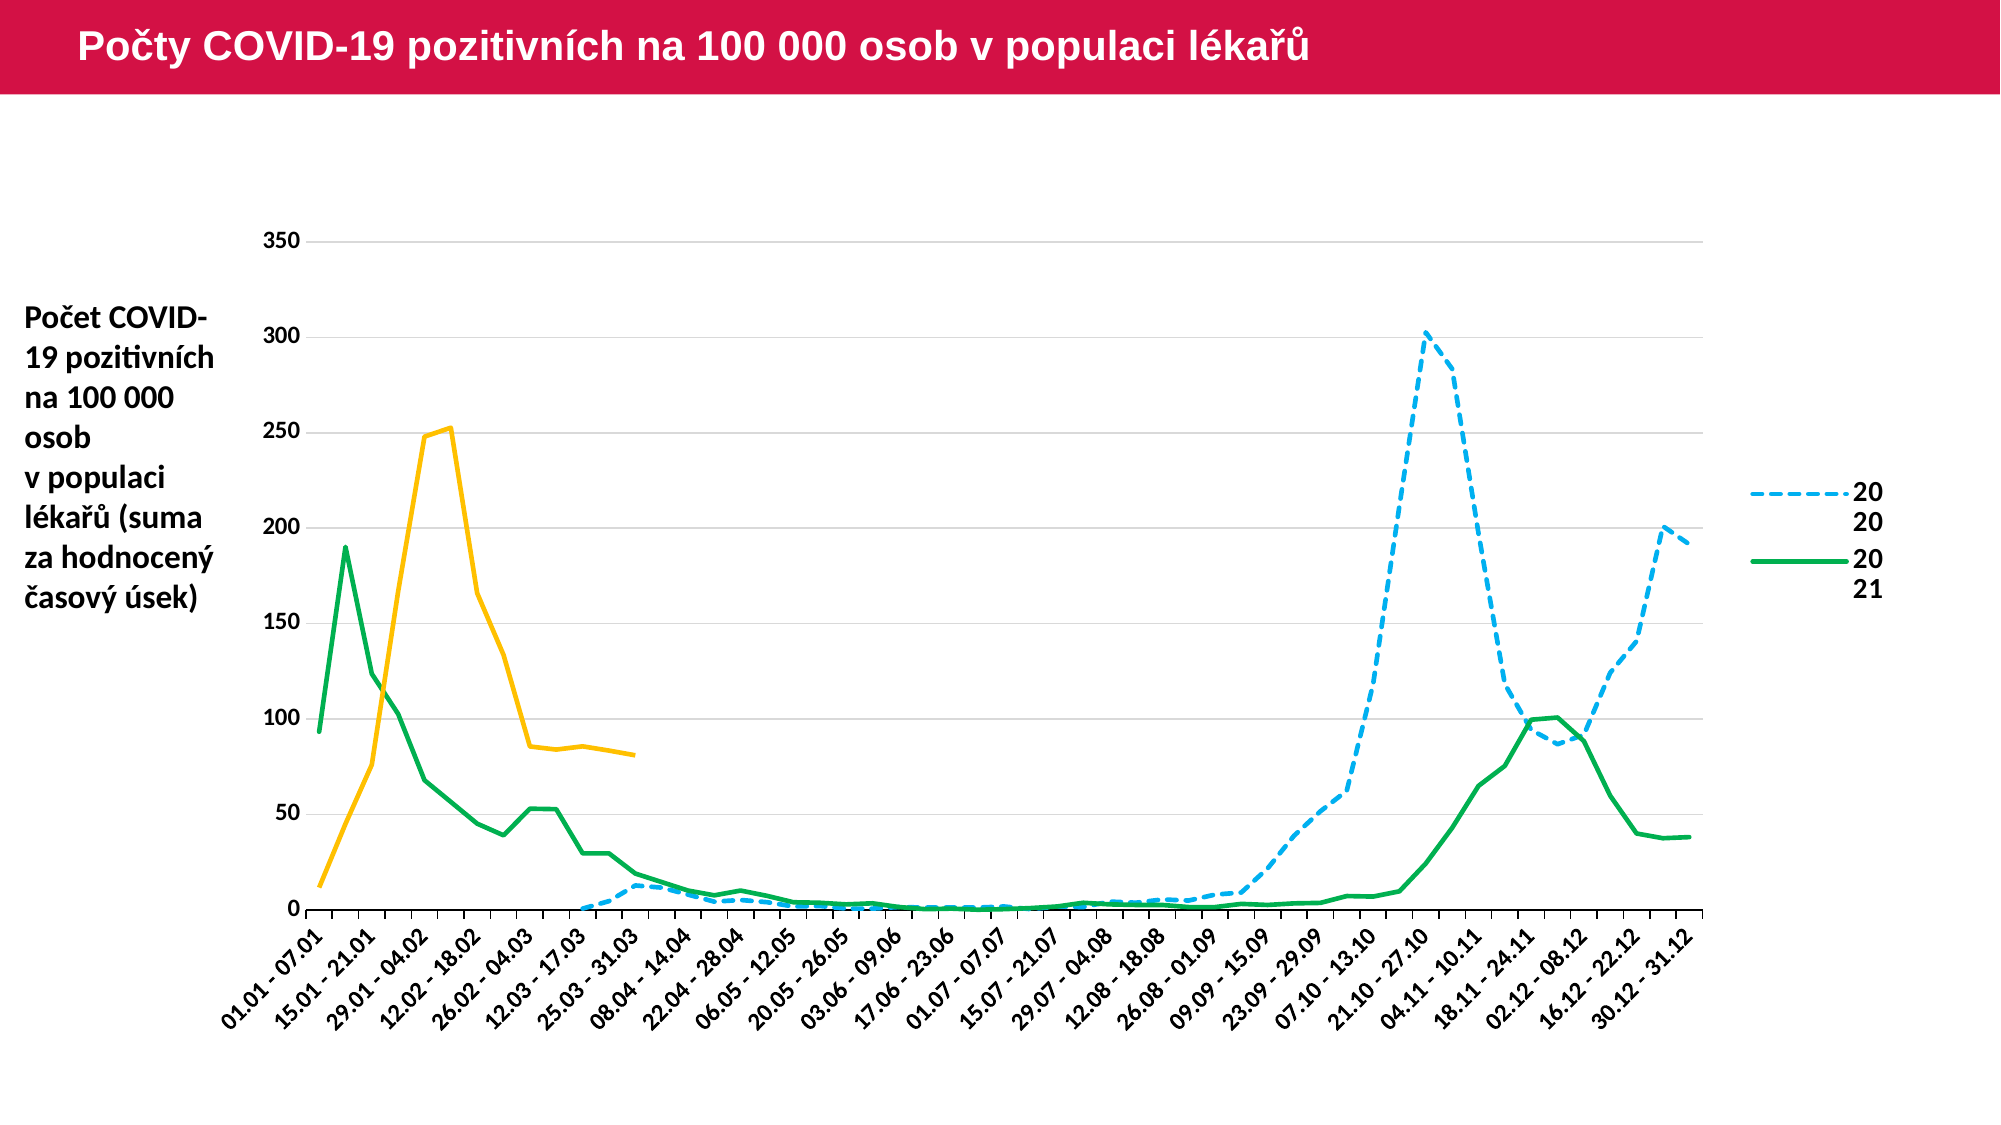

# Počty COVID-19 pozitivních na 100 000 osob v populaci lékařů

### Chart

| Category | 2020 | 2021 | 2022 |
|---|---|---|---|
| 01.01 - 07.01 | None | 93.2763311 | 11.58167 |
| 08.01 - 14.01 | None | 190.2207115 | 44.9821451 |
| 15.01 - 21.01 | None | 123.6413345 | 75.9903616 |
| 22.01 - 28.01 | None | 102.5789287 | 166.8474411 |
| 29.01 - 04.02 | None | 67.8669474 | 247.9705205 |
| 05.02 - 11.02 | None | 56.4905719 | 252.6765407 |
| 12.02 - 18.02 | None | 45.0995949 | 165.9520737 |
| 19.02 - 25.02 | None | 38.9904807 | 133.5524964 |
| 26.02 - 04.03 | None | 52.9368825 | 85.5626857 |
| 05.03 - 11.03 | None | 52.6795494 | 83.9399523 |
| 12.03 - 17.03 | 0.5647197 | 29.5499212 | 85.625483 |
| 18.03 - 24.03 | 4.5177576 | 29.5523927 | 83.4102561 |
| 25.03 - 31.03 | 12.7061932 | 18.9597245 | 80.9167225 |
| 01.04 - 07.04 | 11.577048 | 14.4995427 | None |
| 08.04 - 14.04 | 7.9086885 | 10.0363259 | None |
| 15.04 - 21.04 | 4.2383537 | 7.5253982 | None |
| 22.04 - 28.04 | 5.0879077 | 10.0314038 | None |
| 29.04 - 05.05 | 3.9587274 | 7.2431065 | None |
| 06.05 - 12.05 | 1.6971109 | 3.9000256 | None |
| 13.05 - 19.05 | 1.9802372 | 3.6221889 | None |
| 20.05 - 26.05 | 0.5658701 | 2.7868738 | None |
| 27.05 - 02.06 | 0.5659501 | 3.344929 | None |
| 03.06 - 09.06 | 1.4150676 | 1.3940079 | None |
| 10.06 - 16.06 | 1.132179 | 0.2788676 | None |
| 17.06 - 23.06 | 1.1322944 | 0.5578676 | None |
| 24.06 - 30.06 | 1.132413 | 0.0 | None |
| 01.07 - 07.07 | 1.6987879 | 0.2790599 | None |
| 08.07 - 14.07 | 0.2831361 | 0.8369718 | None |
| 15.07 - 21.07 | 1.6987879 | 1.6732854 | None |
| 22.07 - 28.07 | 1.4156325 | 3.6240065 | None |
| 29.07 - 04.08 | 4.2468134 | 2.7865864 | None |
| 05.08 - 11.08 | 3.6797069 | 2.5067962 | None |
| 12.08 - 18.08 | 5.3752185 | 2.5054563 | None |
| 19.08 - 25.08 | 4.8069038 | 1.3911766 | None |
| 26.08 - 01.09 | 7.9130916 | 1.3904454 | None |
| 02.09 - 08.09 | 9.0365868 | 3.0566933 | None |
| 09.09 - 15.09 | 21.6953966 | 2.4958956 | None |
| 16.09 - 22.09 | 38.7860527 | 3.3204573 | None |
| 23.09 - 29.09 | 51.5861334 | 3.589197 | None |
| 30.09 - 06.10 | 62.3647133 | 7.1624752 | None |
| 07.10 - 13.10 | 118.0990244 | 6.879642 | None |
| 14.10 - 20.10 | 211.7213869 | 9.6297763 | None |
| 21.10 - 27.10 | 302.6696803 | 24.2076132 | None |
| 28.10 - 03.11 | 283.4683381 | 42.9058244 | None |
| 04.11 - 10.11 | 197.2847606 | 64.9050625 | None |
| 11.11 - 17.11 | 118.2184342 | 75.3708023 | None |
| 18.11 - 24.11 | 94.2643349 | 99.5974831 | None |
| 25.11 - 01.12 | 86.7271347 | 100.7185137 | None |
| 02.12 - 08.12 | 91.699016 | 88.3560003 | None |
| 09.12 - 15.12 | 124.1777046 | 59.7516314 | None |
| 16.12 - 22.12 | 140.8141669 | 39.9410525 | None |
| 23.12 - 29.12 | 201.0390721 | 37.4758886 | None |
| 30.12 - 31.12 | 191.5543945 | 38.0410512 | None |
Počet COVID-19 pozitivních na 100 000 osob  v populaci lékařů (suma za hodnocený časový úsek)